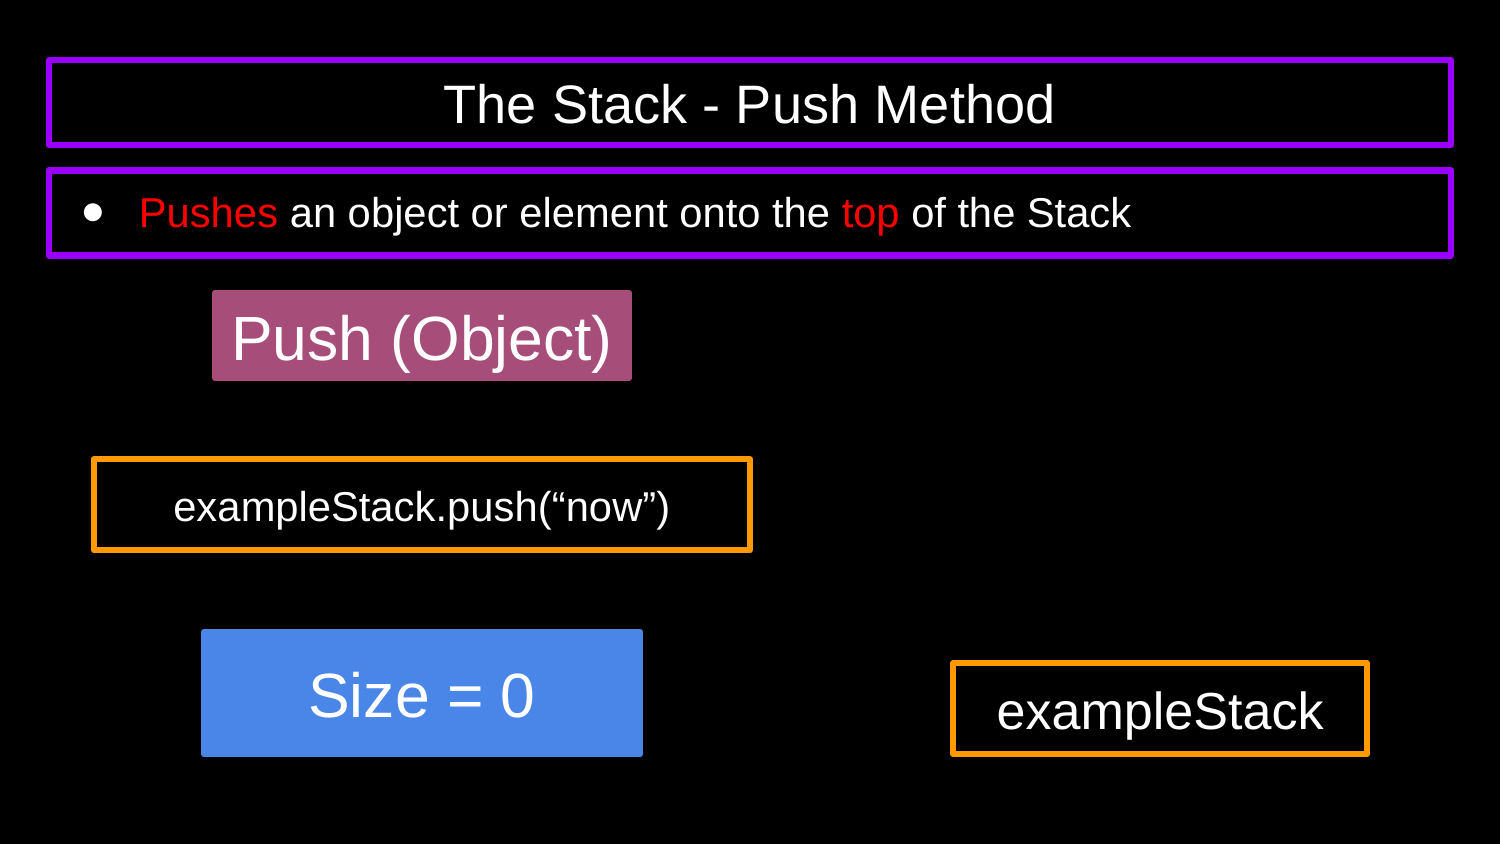

# The Stack - Push Method
Pushes an object or element onto the top of the Stack
Push (Object)
exampleStack.push(“now”)
Size = 0
exampleStack